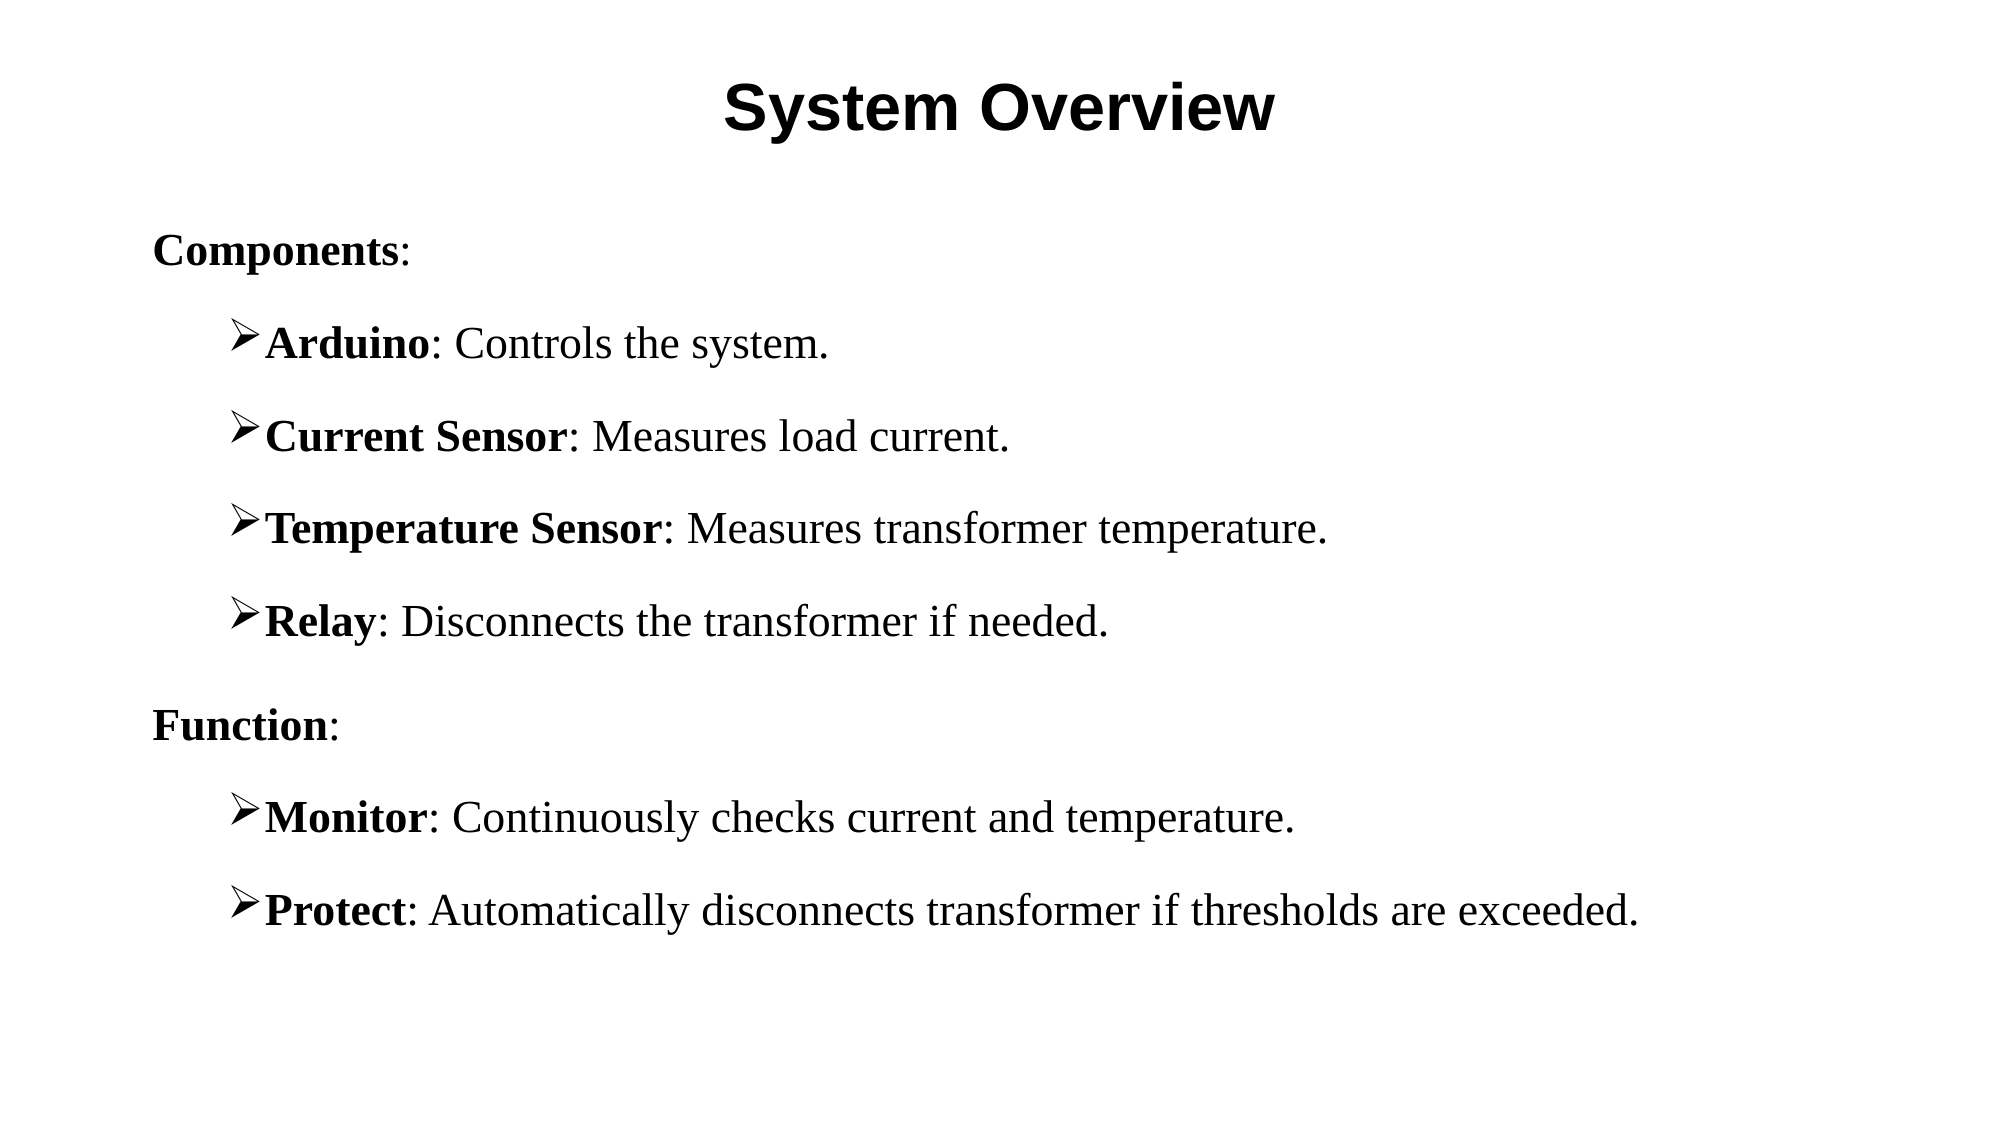

# System Overview
Components:
Arduino: Controls the system.
Current Sensor: Measures load current.
Temperature Sensor: Measures transformer temperature.
Relay: Disconnects the transformer if needed.
Function:
Monitor: Continuously checks current and temperature.
Protect: Automatically disconnects transformer if thresholds are exceeded.